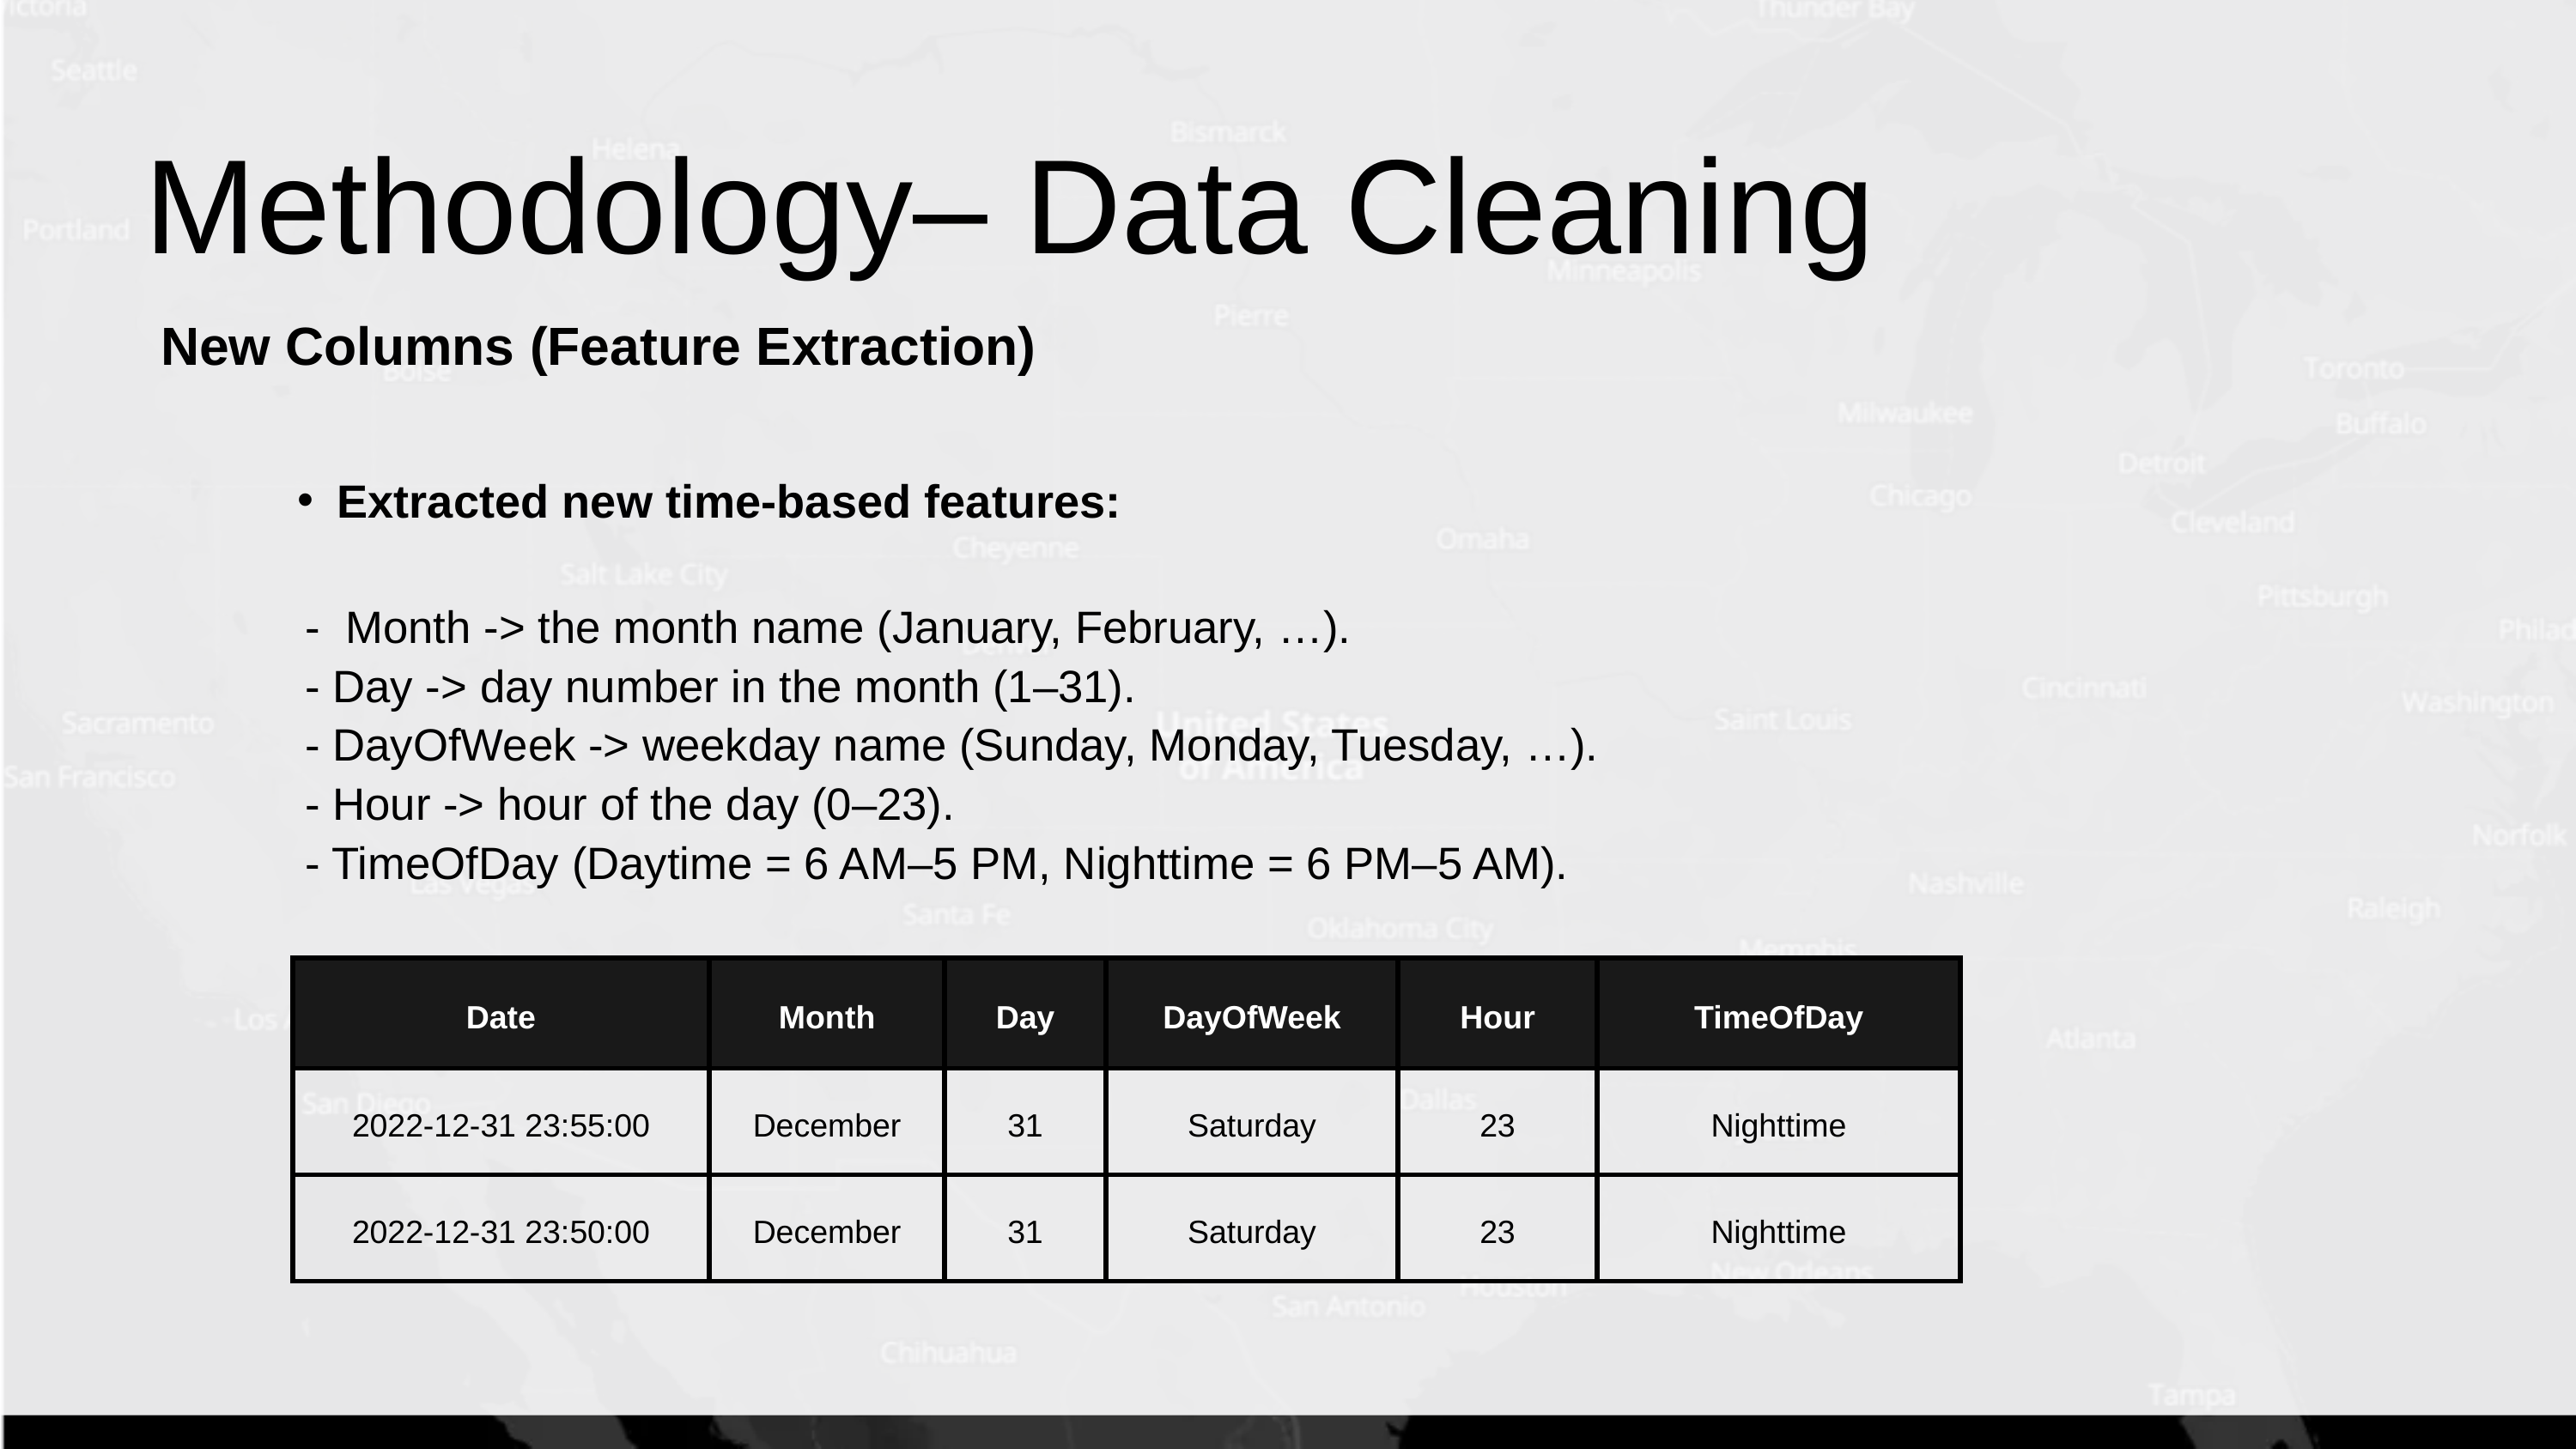

Methodology– Data Cleaning
New Columns (Feature Extraction)
Extracted new time-based features:
 -  Month -> the month name (January, February, …).
 - Day -> day number in the month (1–31).
 - DayOfWeek -> weekday name (Sunday, Monday, Tuesday, …).
 - Hour -> hour of the day (0–23).
 - TimeOfDay (Daytime = 6 AM–5 PM, Nighttime = 6 PM–5 AM).
| Date | Month | Day | DayOfWeek | Hour | TimeOfDay |
| --- | --- | --- | --- | --- | --- |
| 2022-12-31 23:55:00 | December | 31 | Saturday | 23 | Nighttime |
| 2022-12-31 23:50:00 | December | 31 | Saturday | 23 | Nighttime |